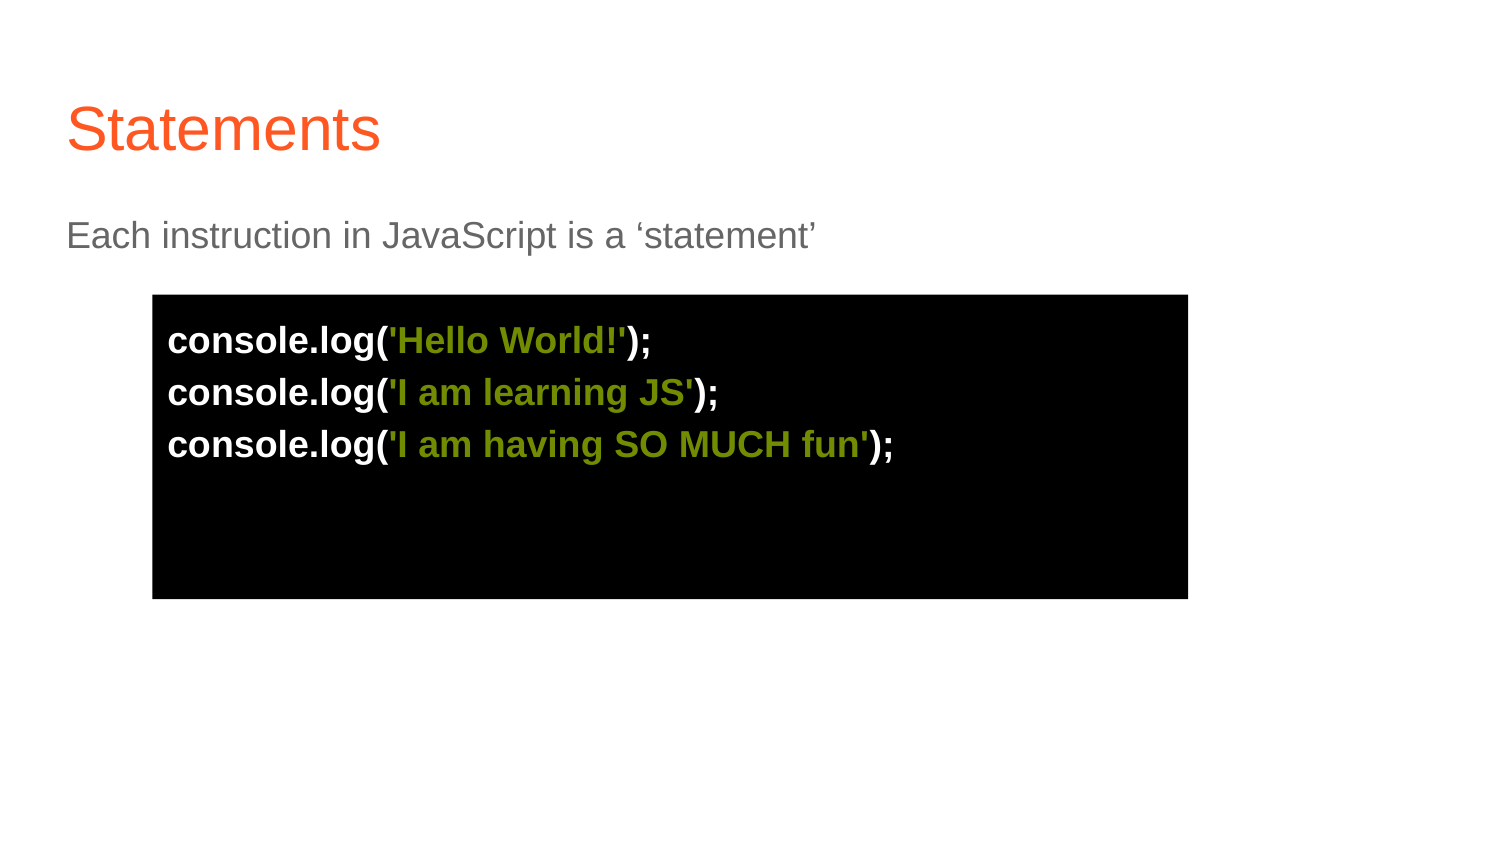

# Statements
Each instruction in JavaScript is a ‘statement’

console.log('Hello World!');
console.log('I am learning JS');
console.log('I am having SO MUCH fun');